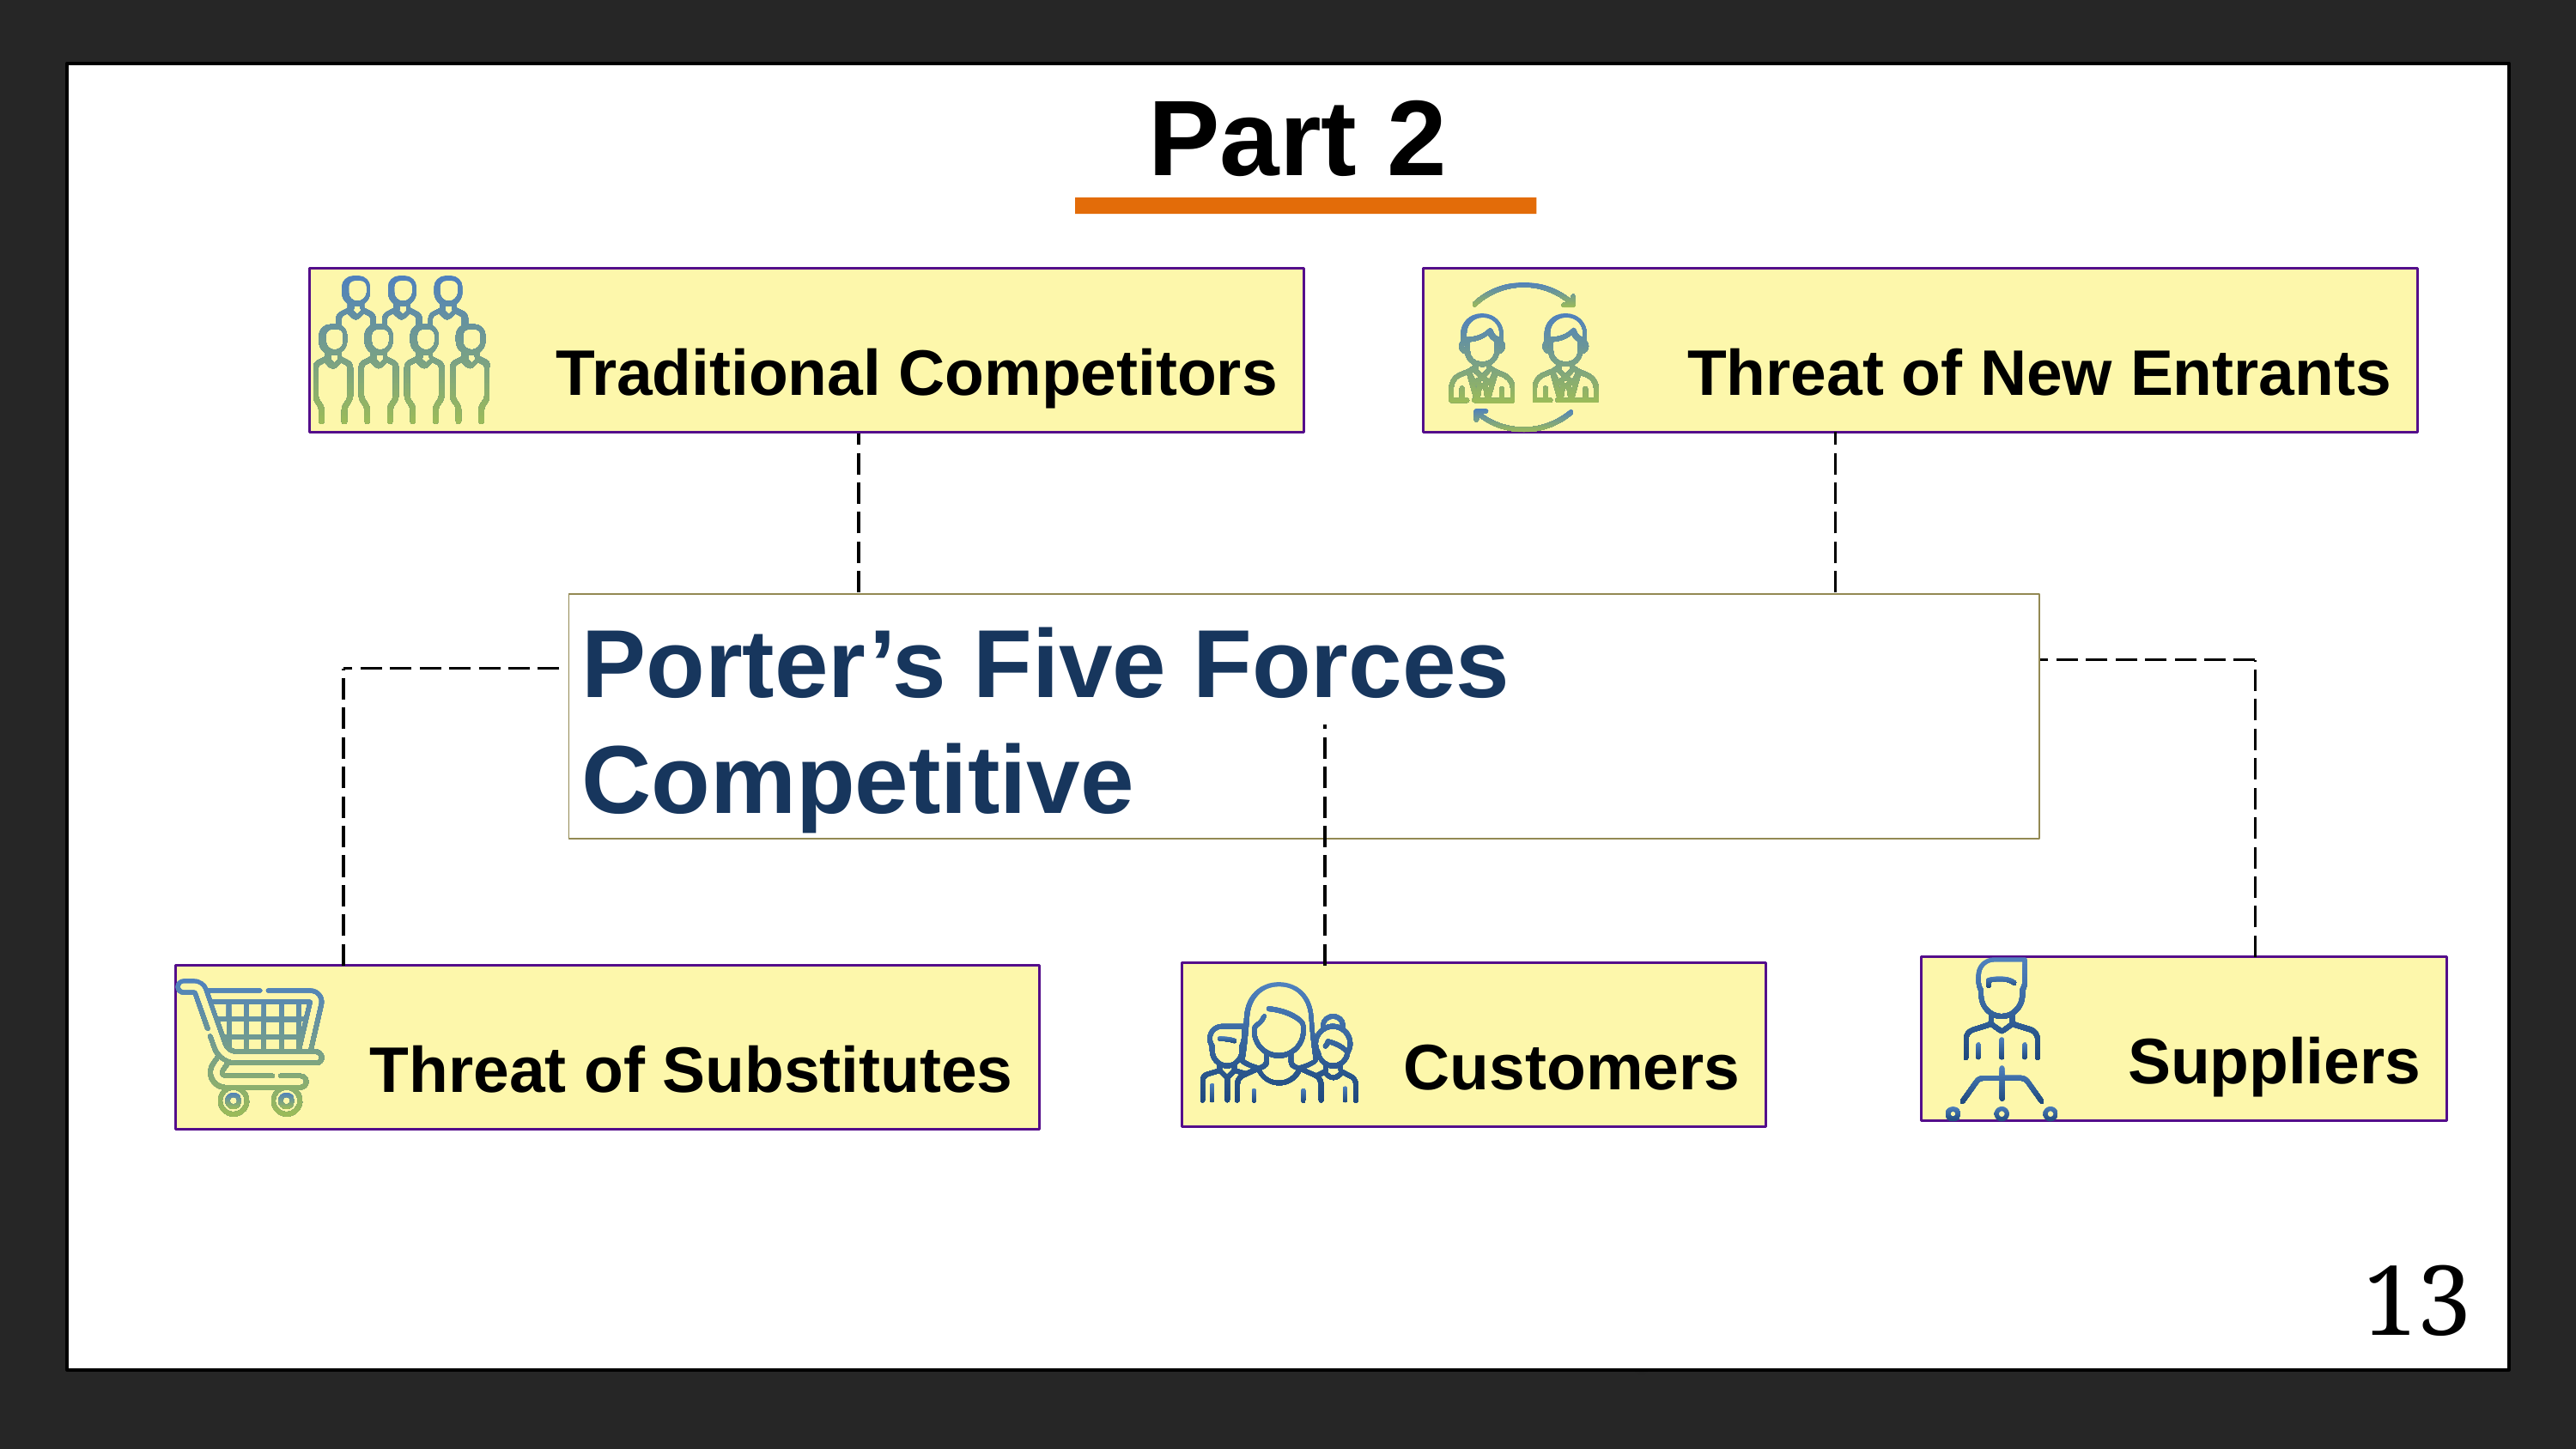

Part 2

Traditional Competitors
Threat of New Entrants

Porter’s Five Forces Competitive
Suppliers

Customers
Threat of Substitutes

13